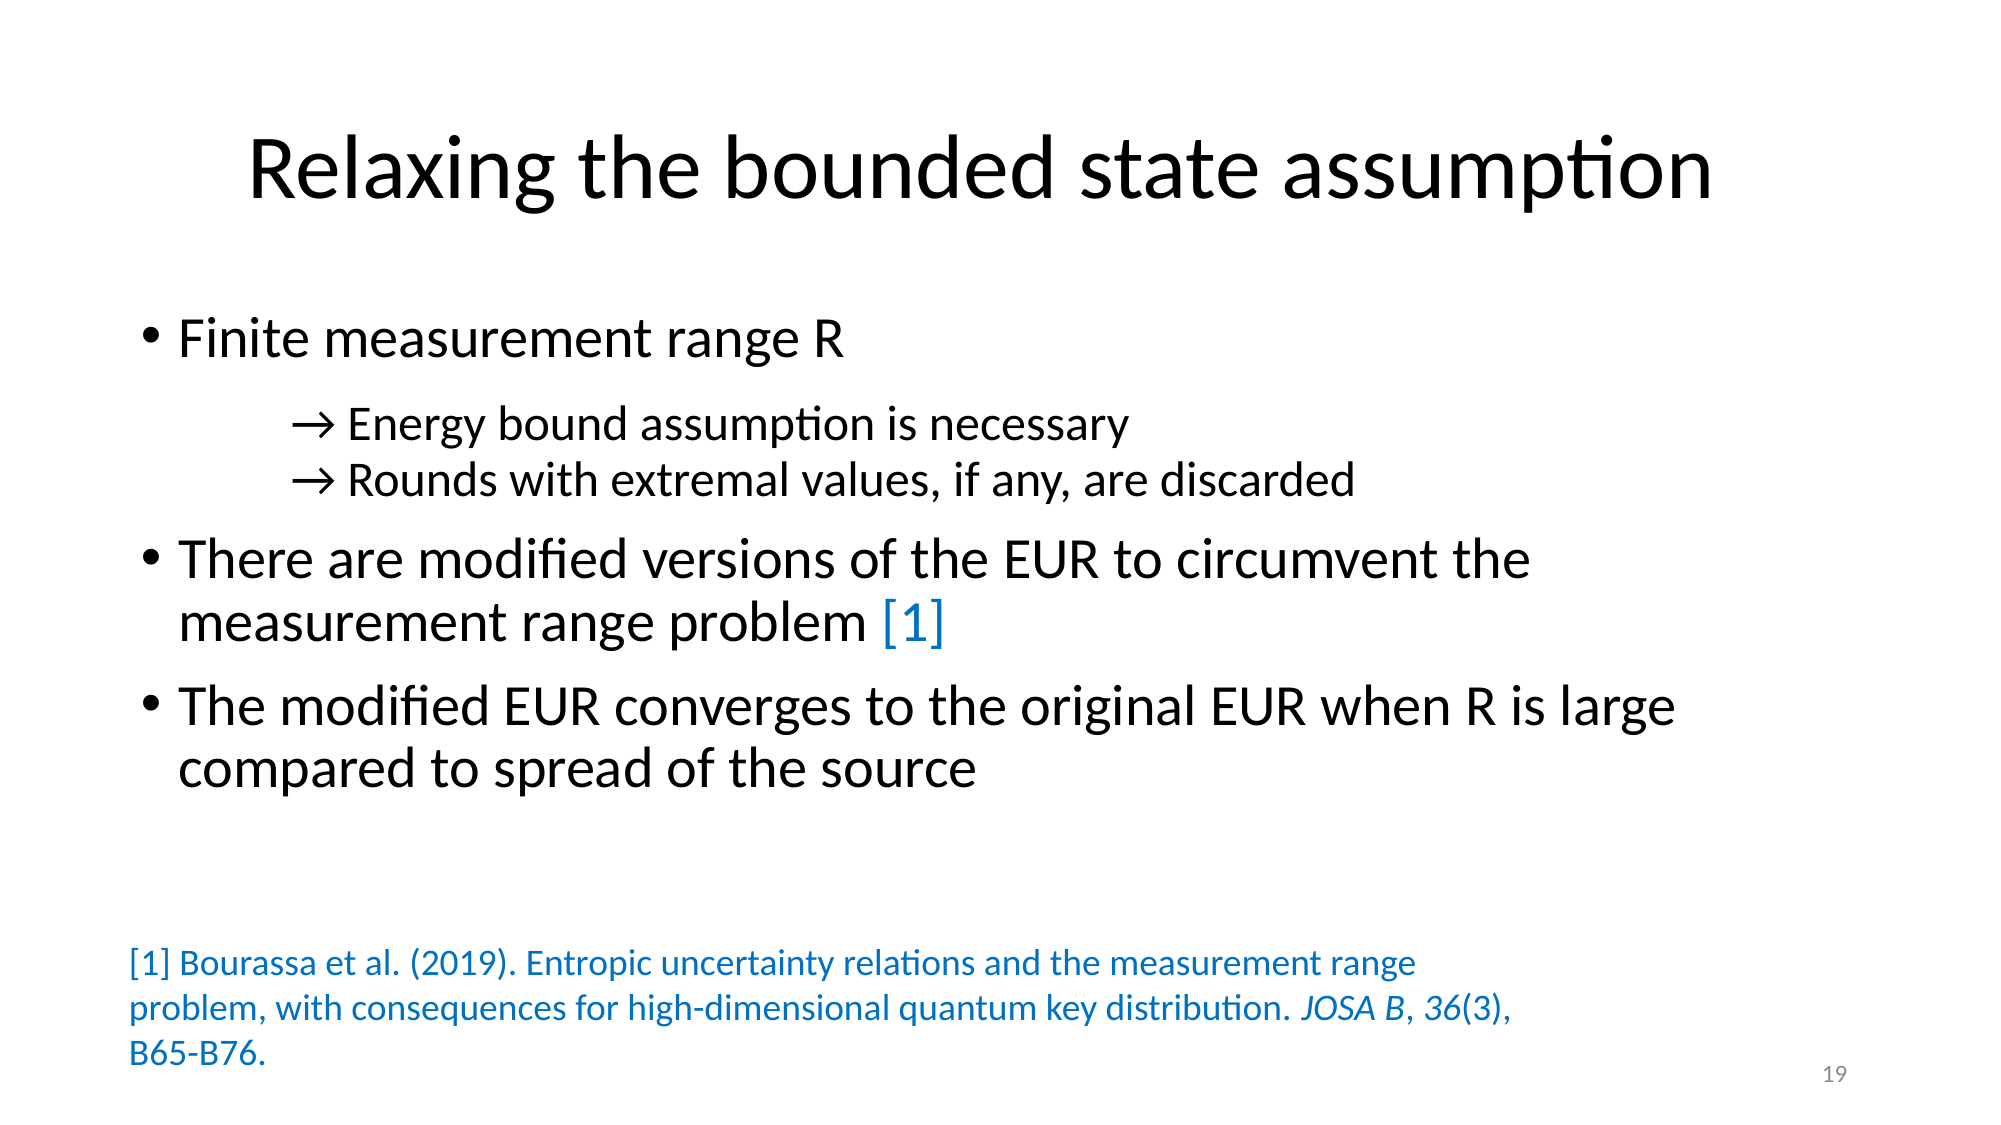

# Relaxing the bounded state assumption
Finite measurement range R
	→ Energy bound assumption is necessary
	→ Rounds with extremal values, if any, are discarded
There are modified versions of the EUR to circumvent the measurement range problem [1]
The modified EUR converges to the original EUR when R is large compared to spread of the source
[1] Bourassa et al. (2019). Entropic uncertainty relations and the measurement range problem, with consequences for high-dimensional quantum key distribution. JOSA B, 36(3), B65-B76.
19